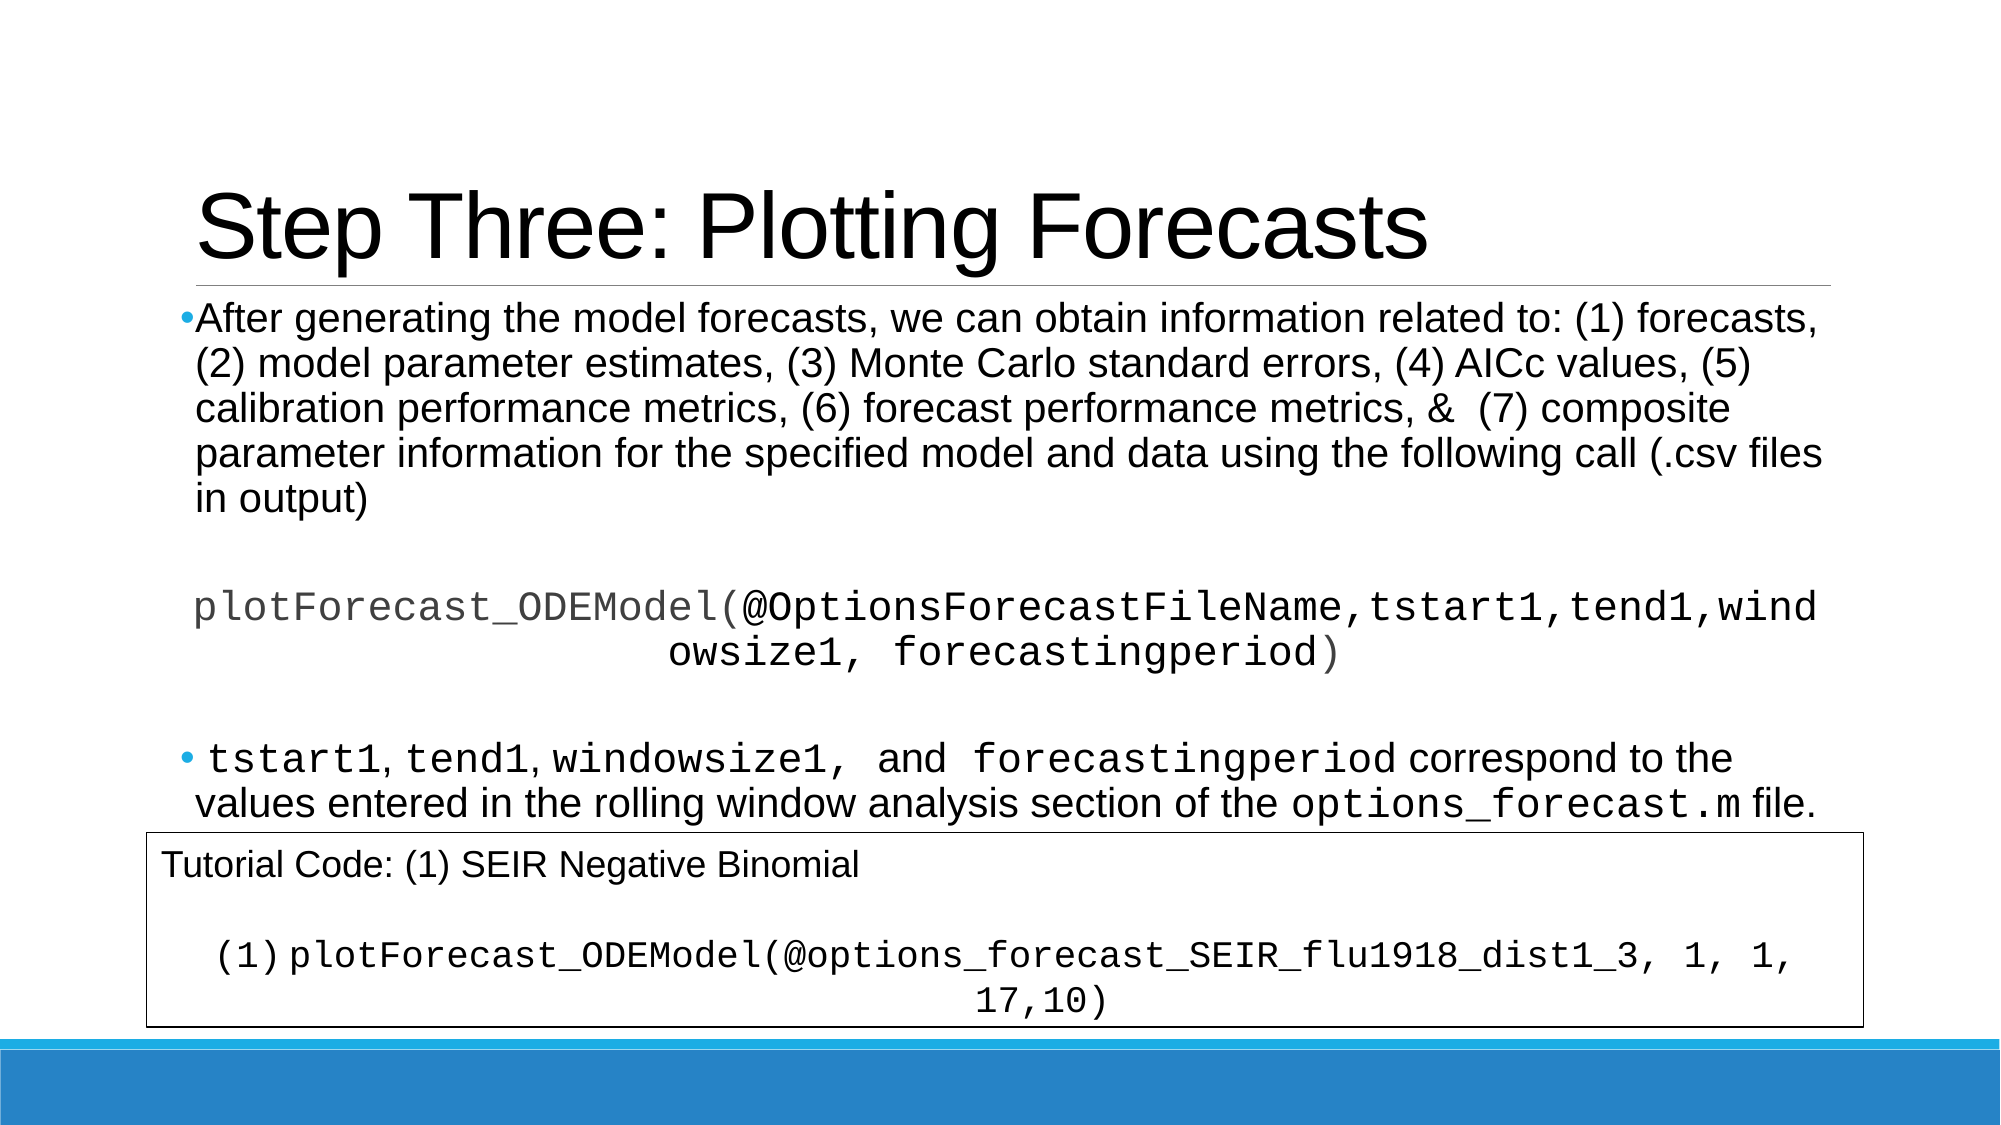

# Step Three: Plotting Forecasts
After generating the model forecasts, we can obtain information related to: (1) forecasts, (2) model parameter estimates, (3) Monte Carlo standard errors, (4) AICc values, (5) calibration performance metrics, (6) forecast performance metrics, &  (7) composite parameter information for the specified model and data using the following call (.csv files in output)
plotForecast_ODEModel(@OptionsForecastFileName,tstart1,tend1,windowsize1, forecastingperiod)
 tstart1, tend1, windowsize1, and forecastingperiod correspond to the values entered in the rolling window analysis section of the options_forecast.m file.
Tutorial Code: (1) SEIR Negative Binomial

plotForecast_ODEModel(@options_forecast_SEIR_flu1918_dist1_3, 1, 1, 17,10)